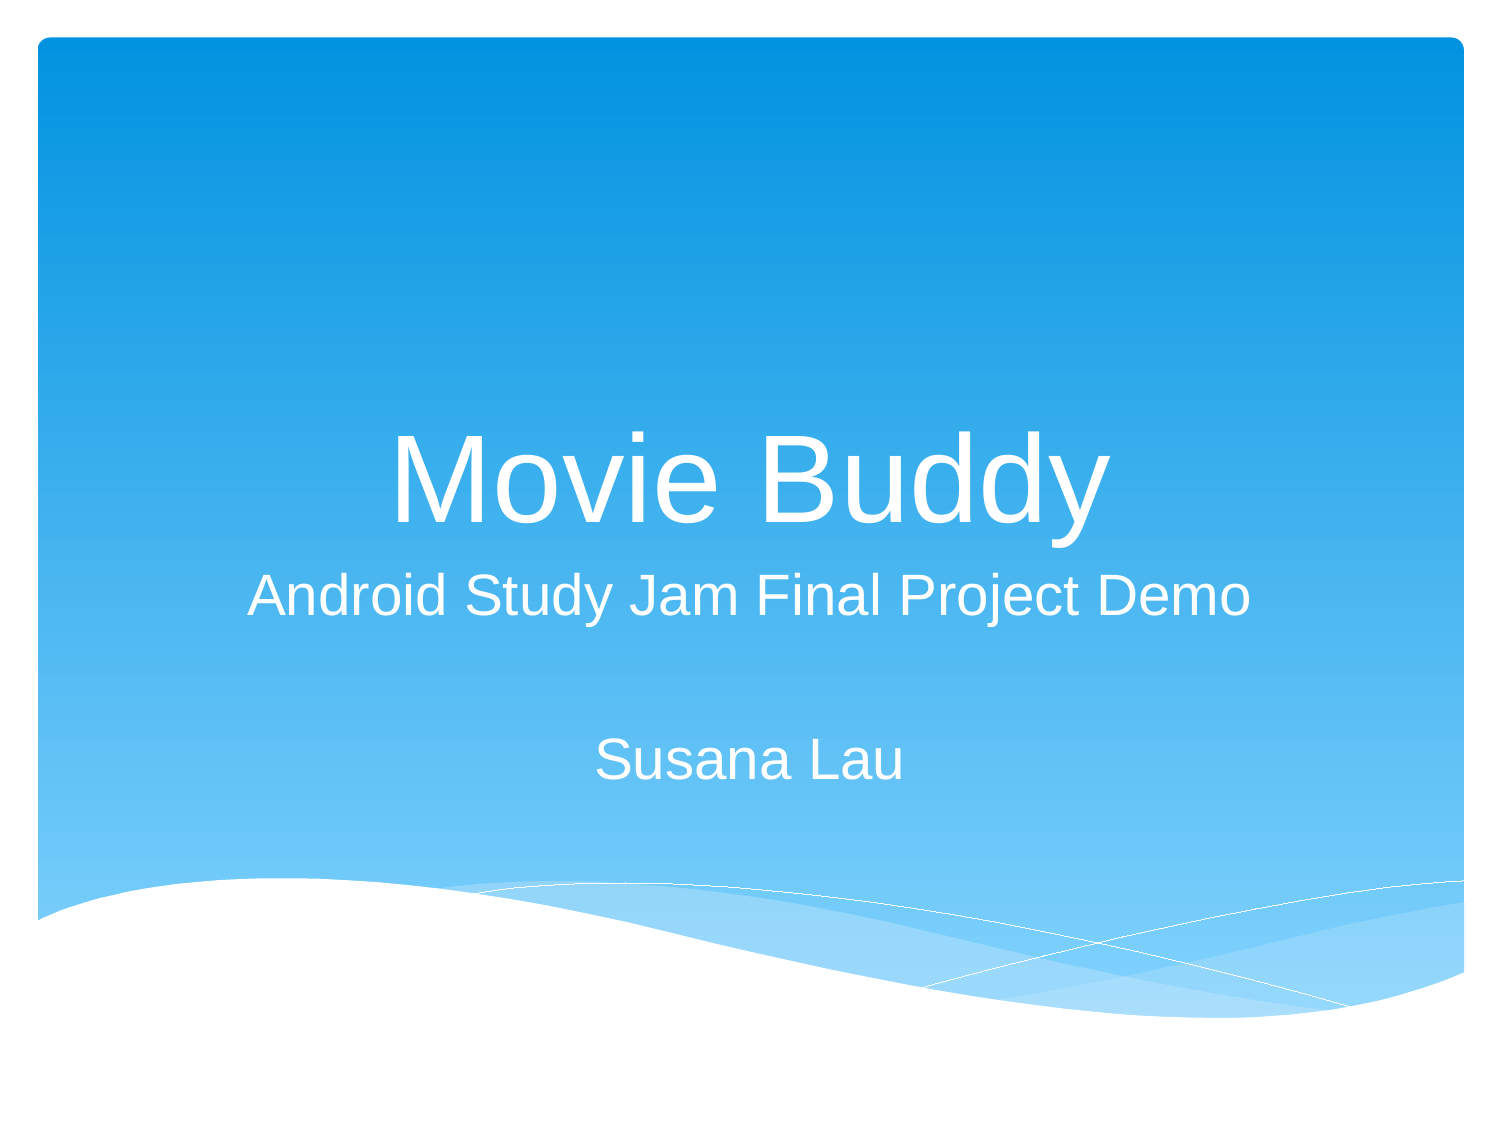

# Movie Buddy
Android Study Jam Final Project Demo

Susana Lau